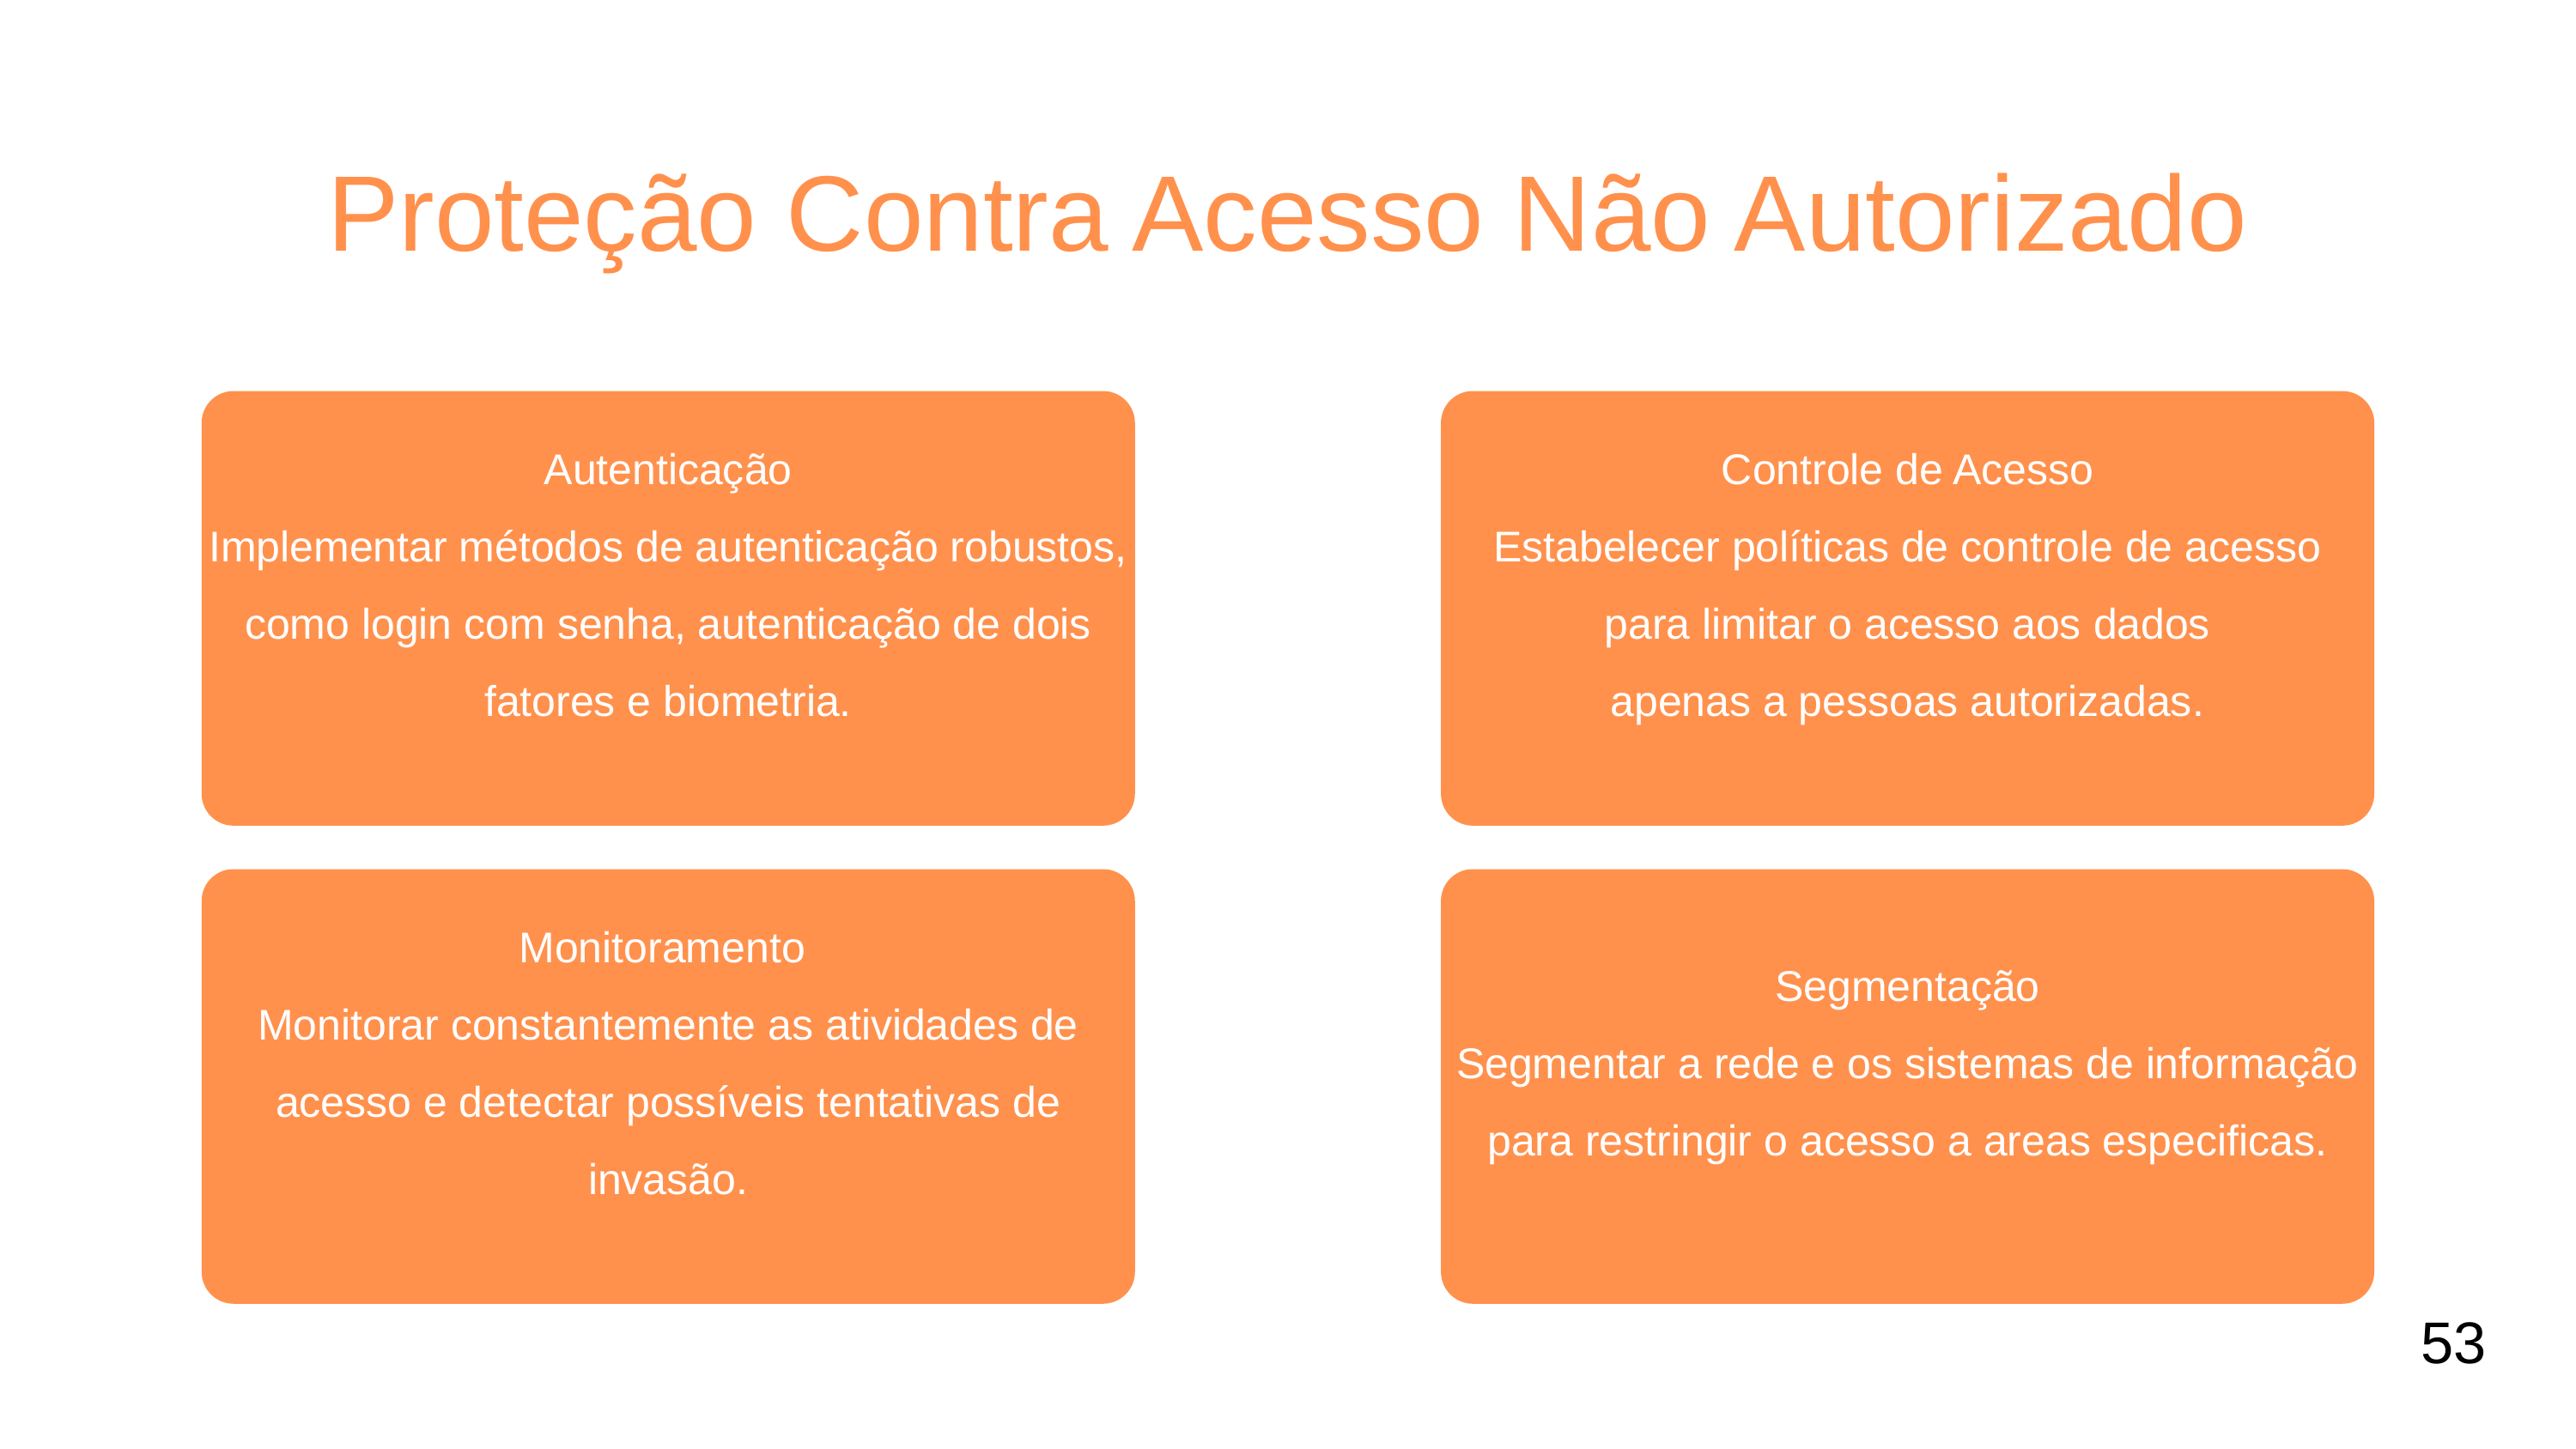

Proteção Contra Acesso Não Autorizado

Autenticação
Implementar métodos de autenticação robustos, como login com senha, autenticação de dois fatores e biometria.

Controle de Acesso
Estabelecer políticas de controle de acesso para limitar o acesso aos dados
apenas a pessoas autorizadas.

Monitoramento
Monitorar constantemente as atividades de acesso e detectar possíveis tentativas de invasão.

Segmentação
Segmentar a rede e os sistemas de informação para restringir o acesso a areas especificas.
53